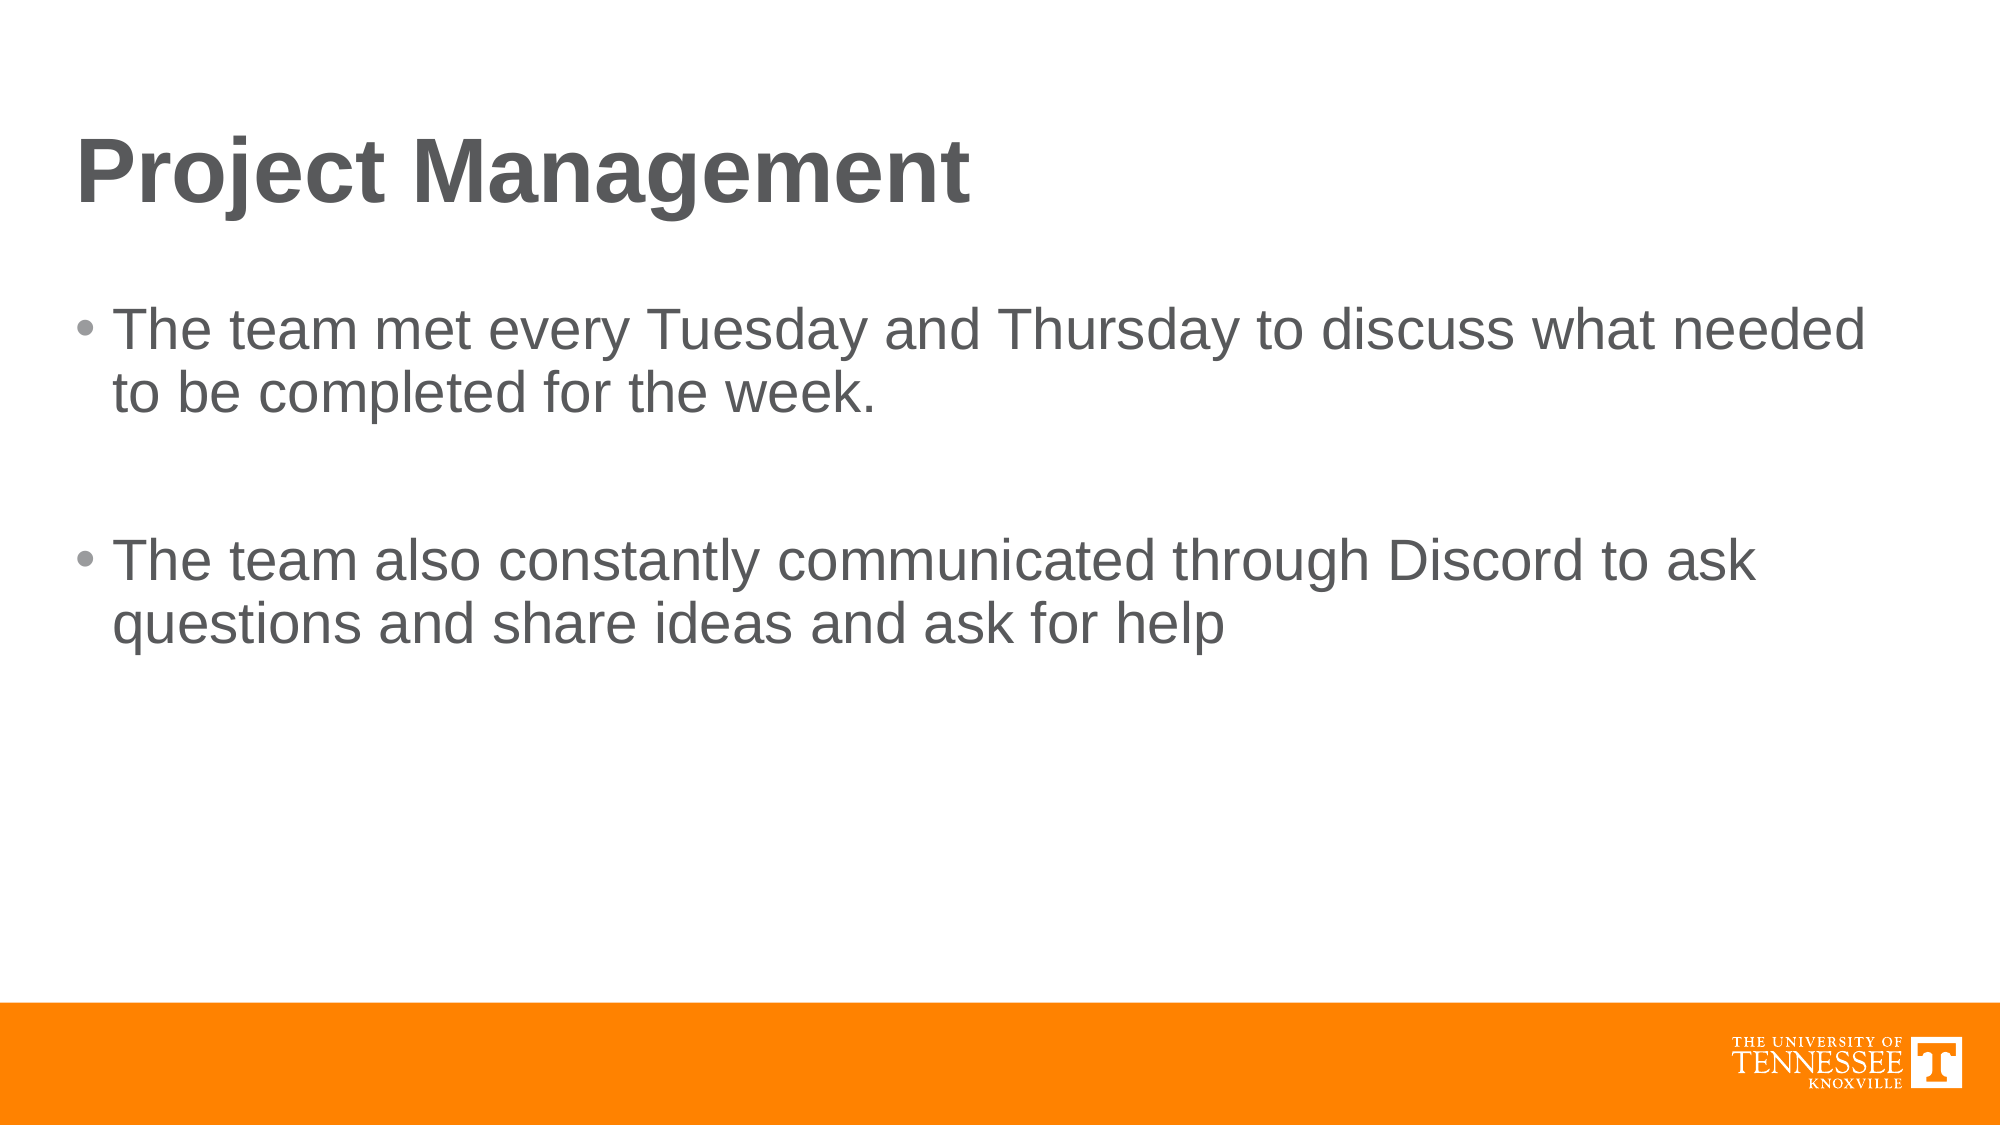

# Project Management
The team met every Tuesday and Thursday to discuss what needed to be completed for the week.

The team also constantly communicated through Discord to ask questions and share ideas and ask for help